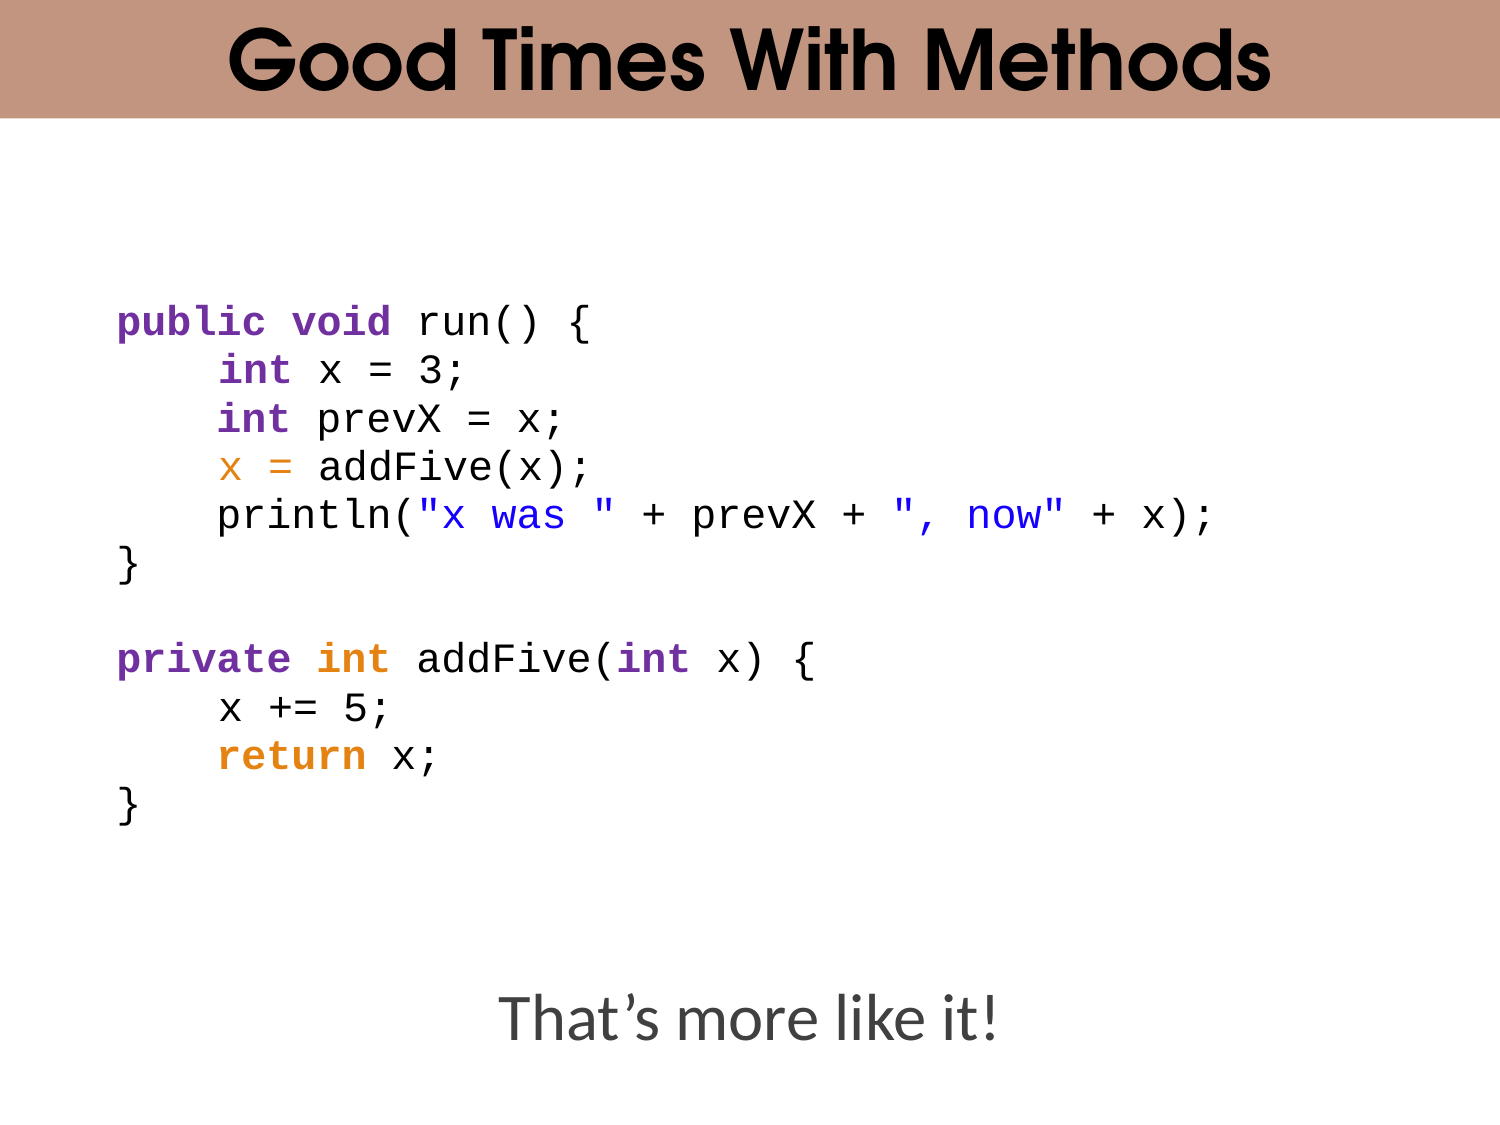

Good Times With Methods
public void run() {
	    int x = 3;
    int prevX = x;
	    x = addFive(x);
    println("x was " + prevX + ", now" + x);
}

private int addFive(int x) {
	    x += 5;
    return x;
}

That’s more like it!